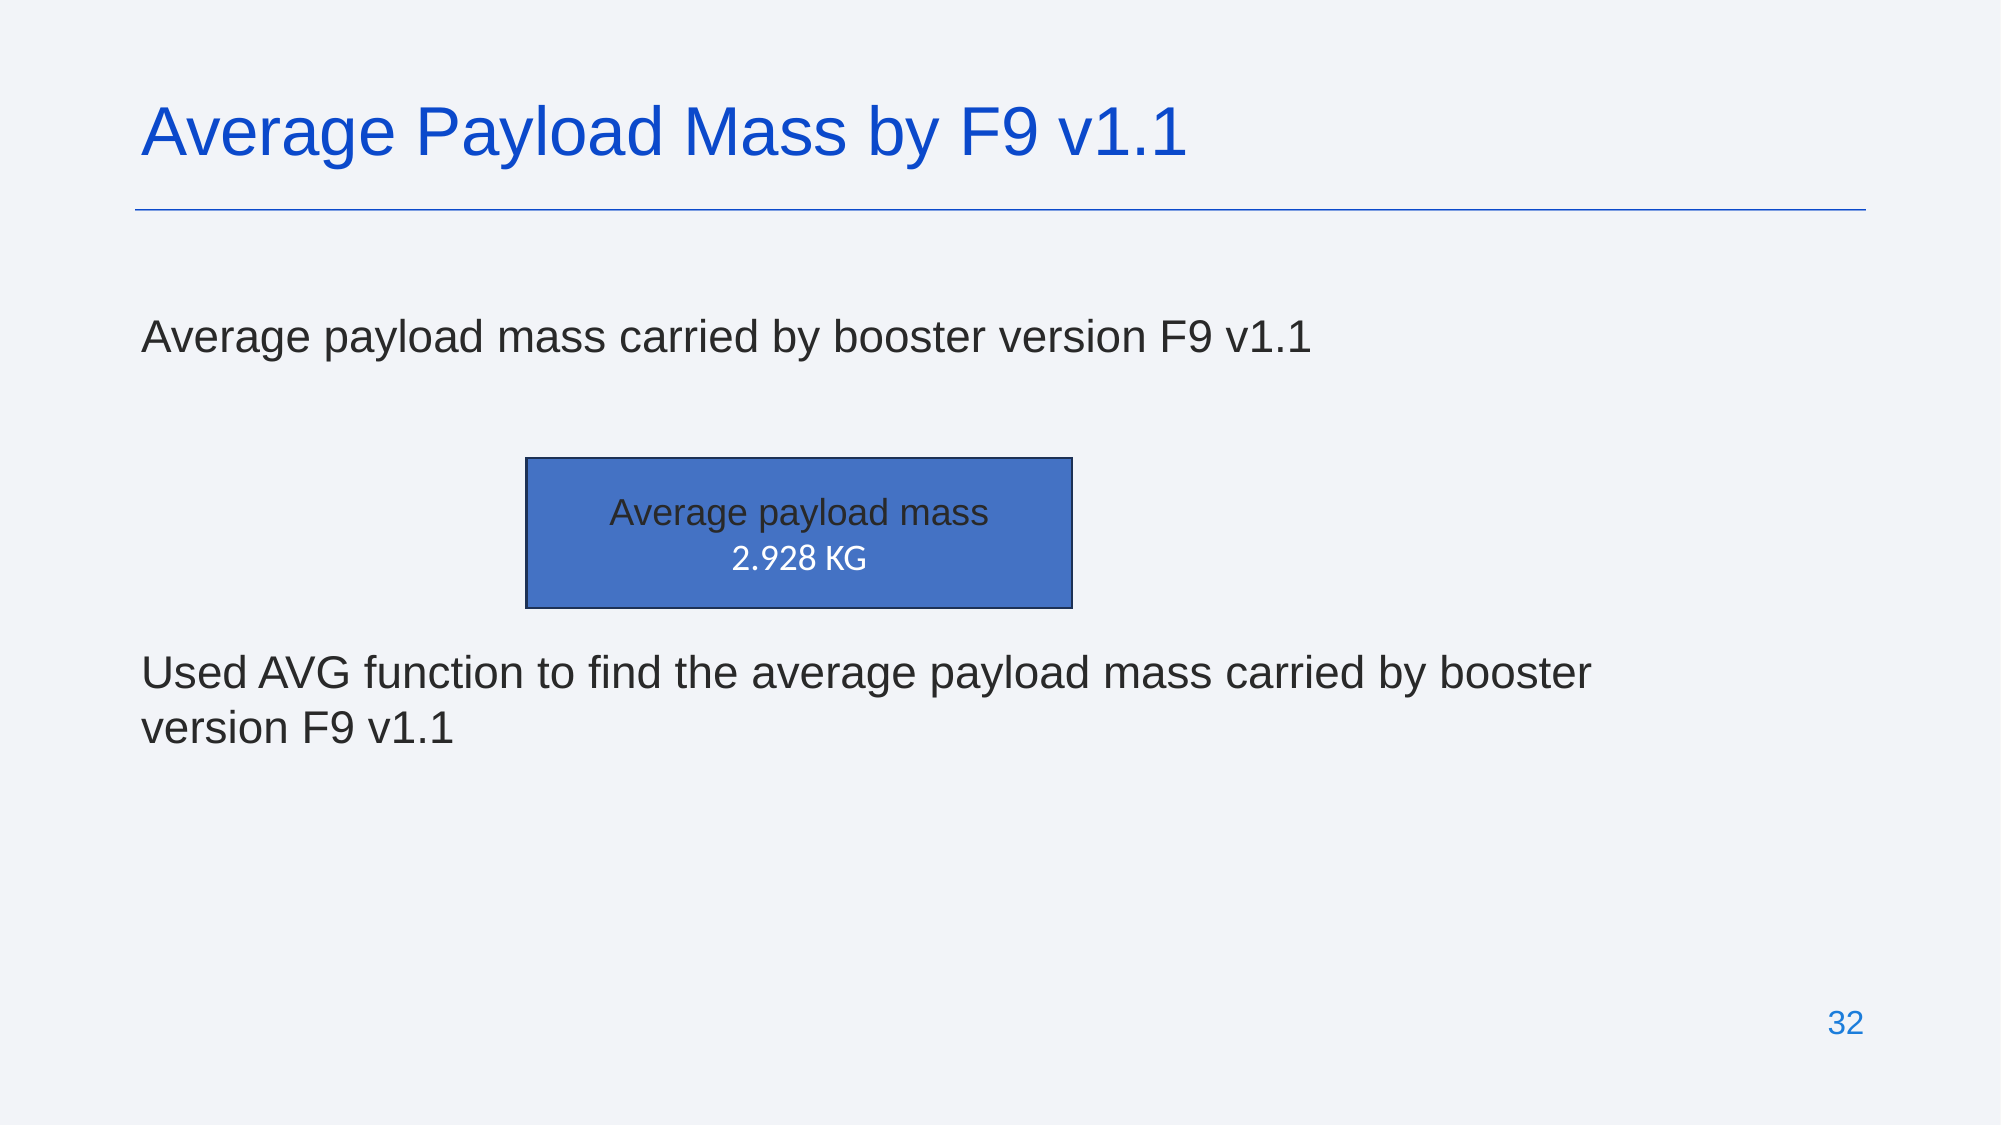

Average Payload Mass by F9 v1.1
Average payload mass carried by booster version F9 v1.1

Used AVG function to find the average payload mass carried by booster version F9 v1.1
Average payload mass
2.928 KG
32